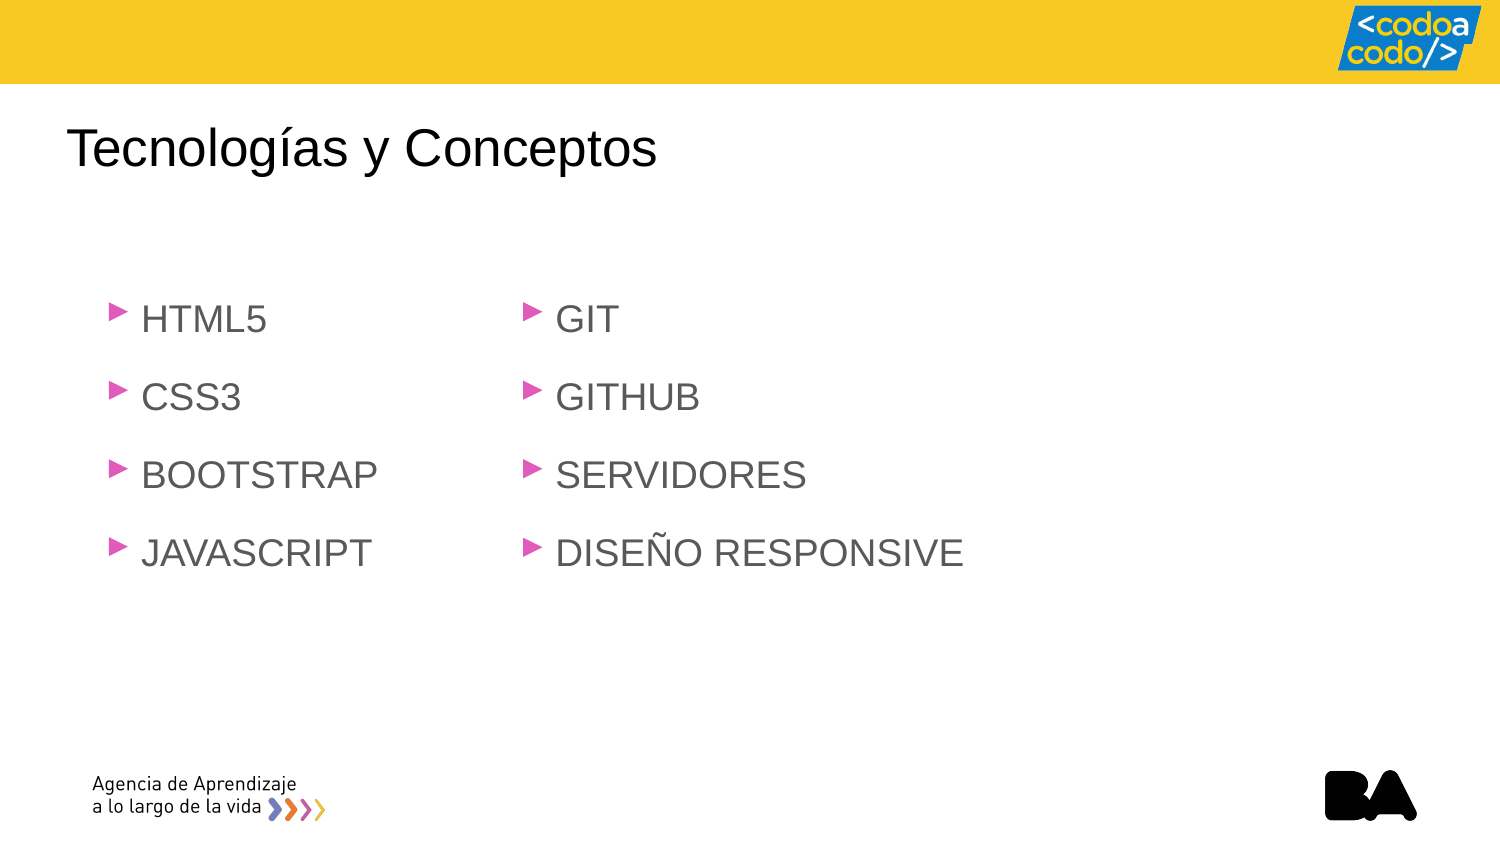

# Tecnologías y Conceptos
HTML5
CSS3
BOOTSTRAP
JAVASCRIPT

GIT
GITHUB
SERVIDORES
DISEÑO RESPONSIVE